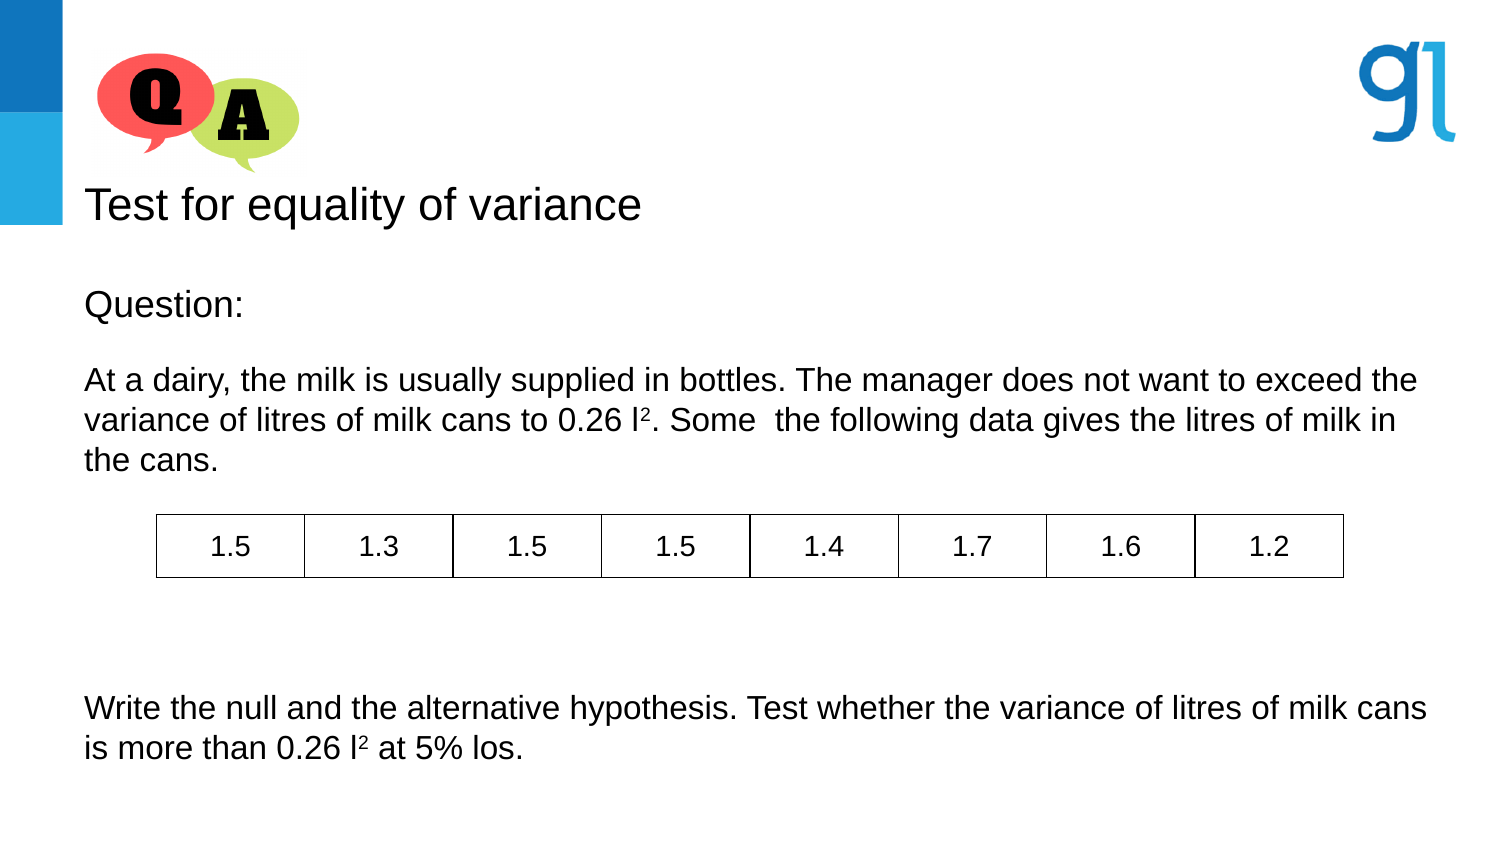

Test for equality of variance
Question:
At a dairy, the milk is usually supplied in bottles. The manager does not want to exceed the variance of litres of milk cans to 0.26 l2. Some  the following data gives the litres of milk in the cans.
Write the null and the alternative hypothesis. Test whether the variance of litres of milk cans is more than 0.26 l2 at 5% los.
| 1.5 | 1.3 | 1.5 | 1.5 | 1.4 | 1.7 | 1.6 | 1.2 |
| --- | --- | --- | --- | --- | --- | --- | --- |